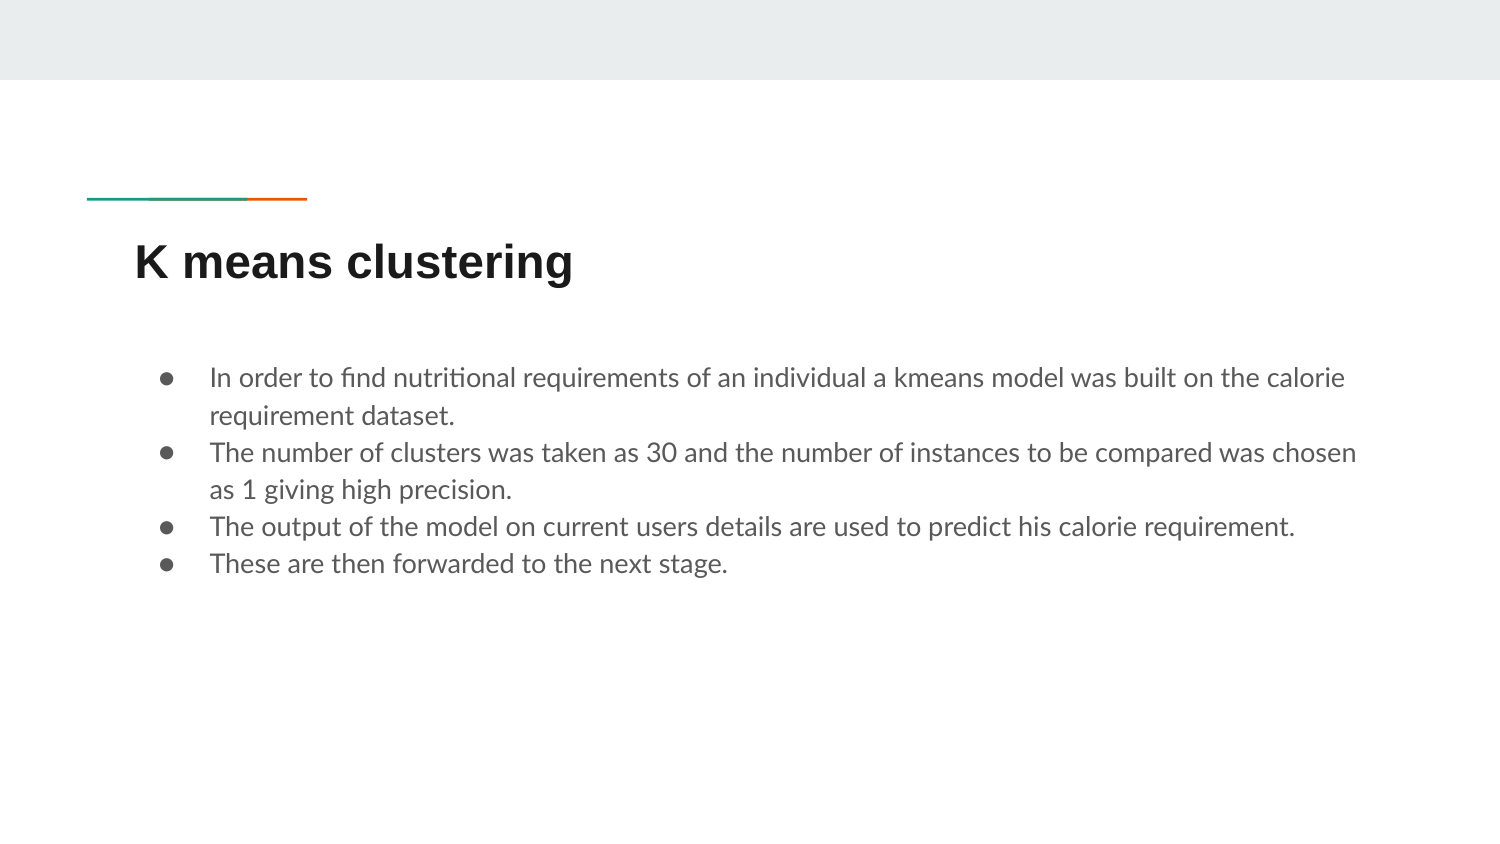

# K means clustering
In order to find nutritional requirements of an individual a kmeans model was built on the calorie requirement dataset.
The number of clusters was taken as 30 and the number of instances to be compared was chosen as 1 giving high precision.
The output of the model on current users details are used to predict his calorie requirement.
These are then forwarded to the next stage.